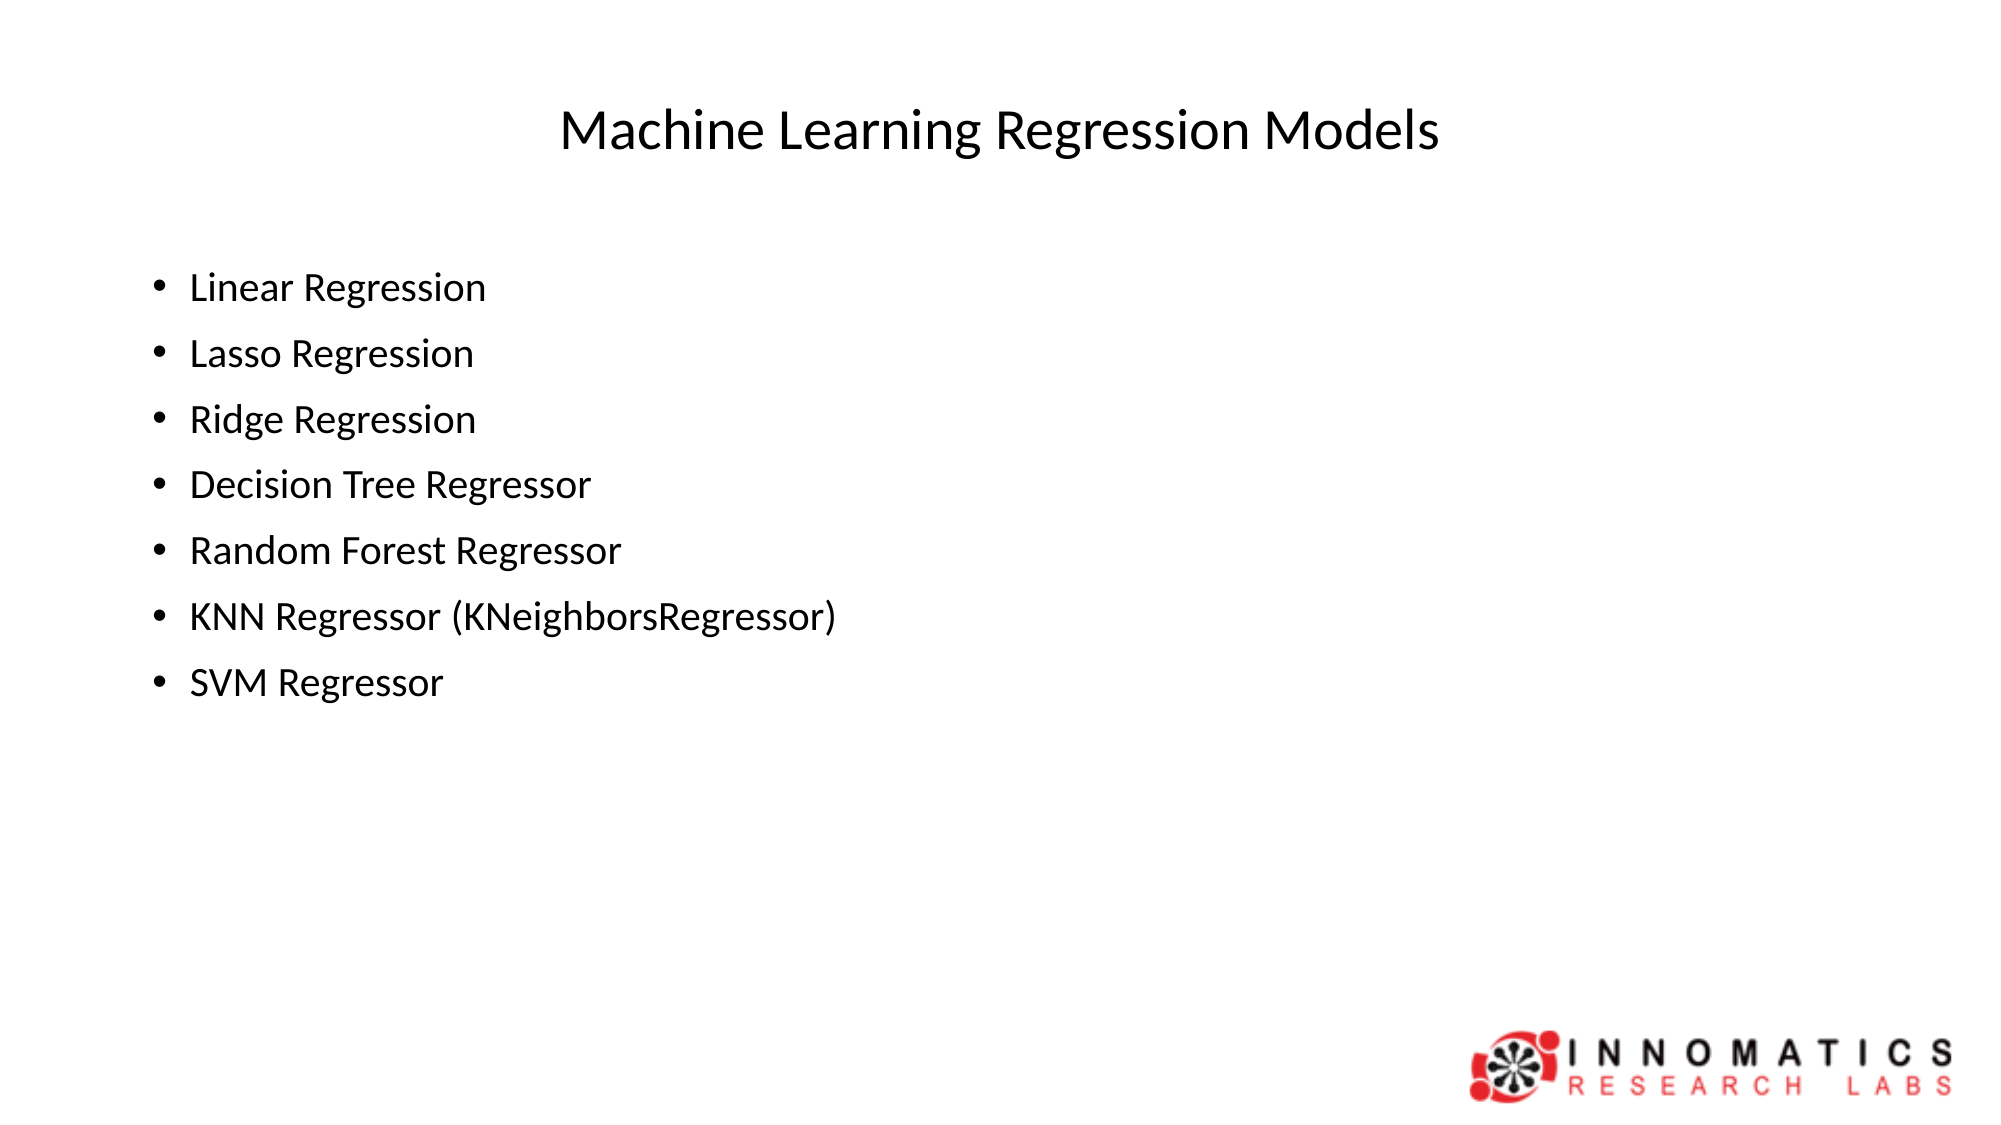

# Machine Learning Regression Models
Linear Regression
Lasso Regression
Ridge Regression
Decision Tree Regressor
Random Forest Regressor
KNN Regressor (KNeighborsRegressor)
SVM Regressor